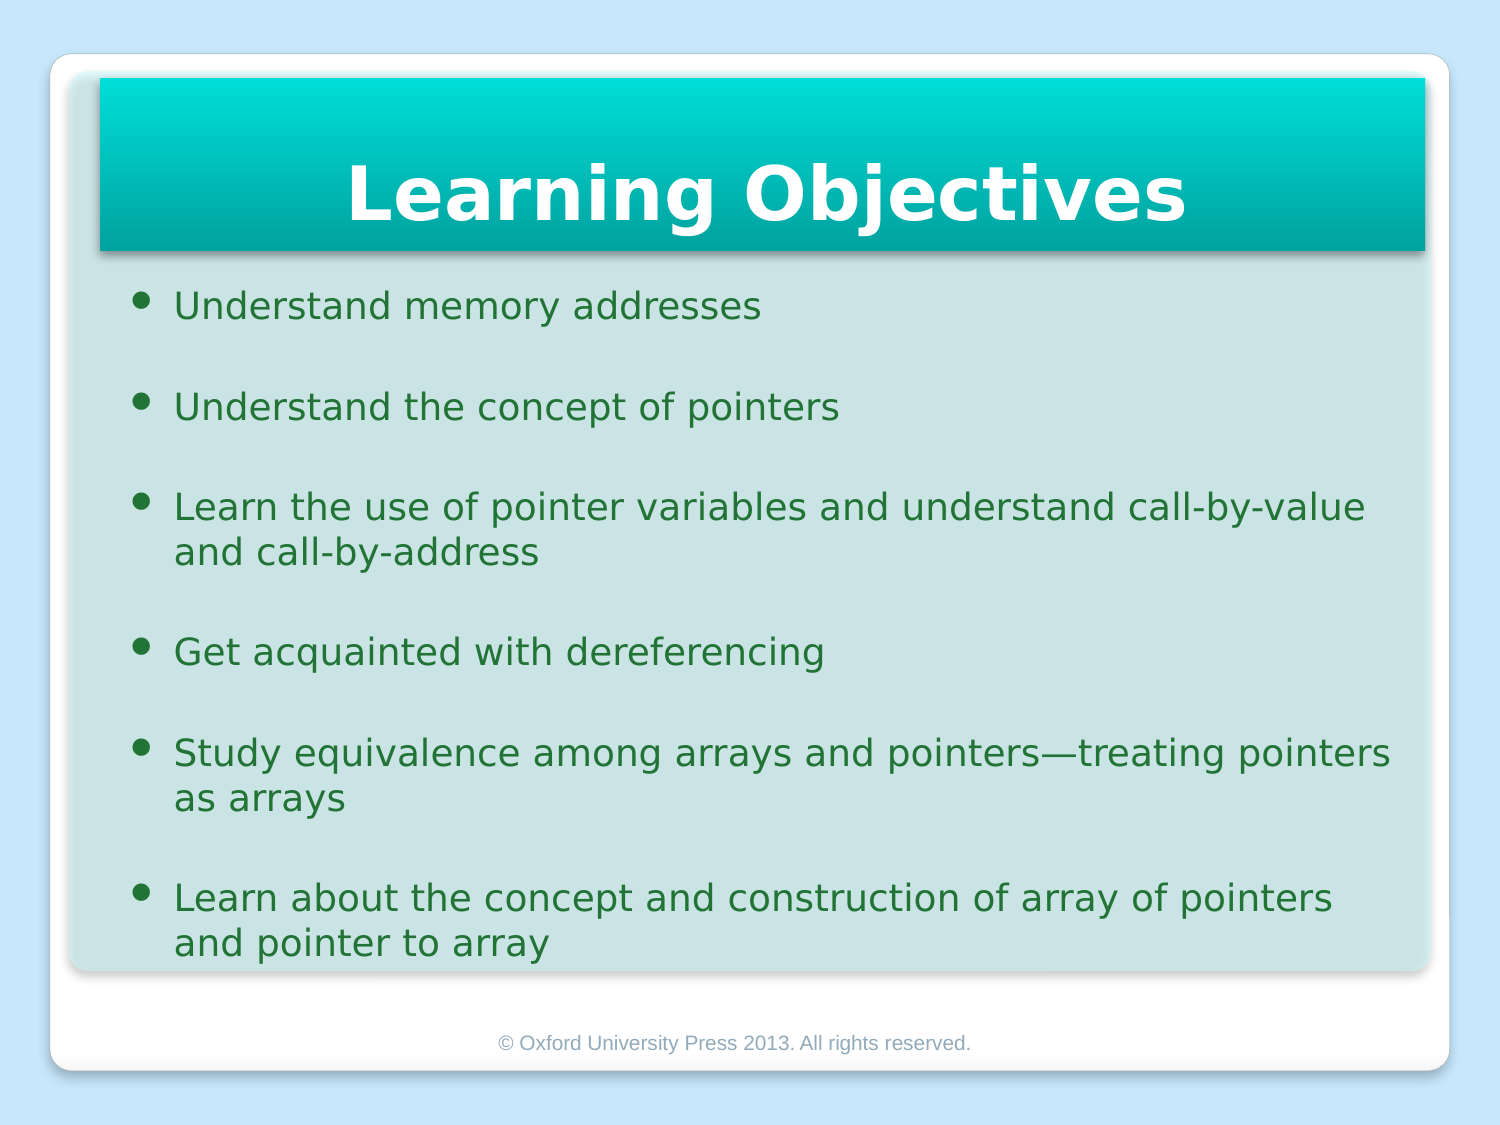

# Learning Objectives
Understand memory addresses

Understand the concept of pointers

Learn the use of pointer variables and understand call-by-value and call-by-address

Get acquainted with dereferencing

Study equivalence among arrays and pointers—treating pointers as arrays

Learn about the concept and construction of array of pointers and pointer to array
© Oxford University Press 2013. All rights reserved.